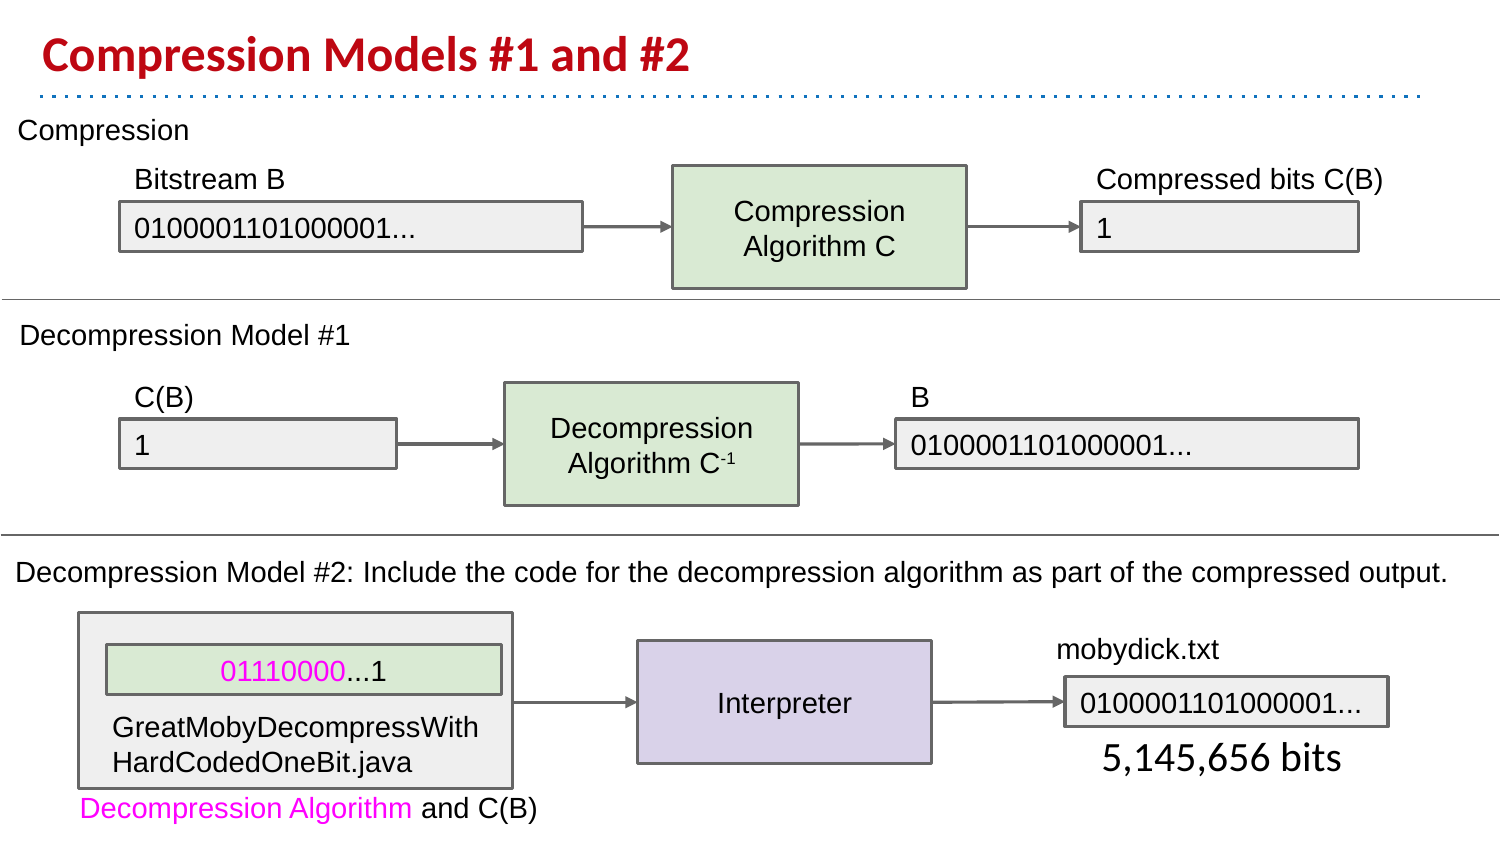

# Compression Models #1 and #2
Compression
Bitstream B
Compressed bits C(B)
Compression
Algorithm C
0100001101000001...
1
Decompression Model #1
C(B)

B
Decompression
Algorithm C-1
0100001101000001...
1
Decompression Model #2: Include the code for the decompression algorithm as part of the compressed output.

01110000...1
GreatMobyDecompressWithHardCodedOneBit.java
mobydick.txt
Interpreter
0100001101000001...
5,145,656 bits
Decompression Algorithm and C(B)